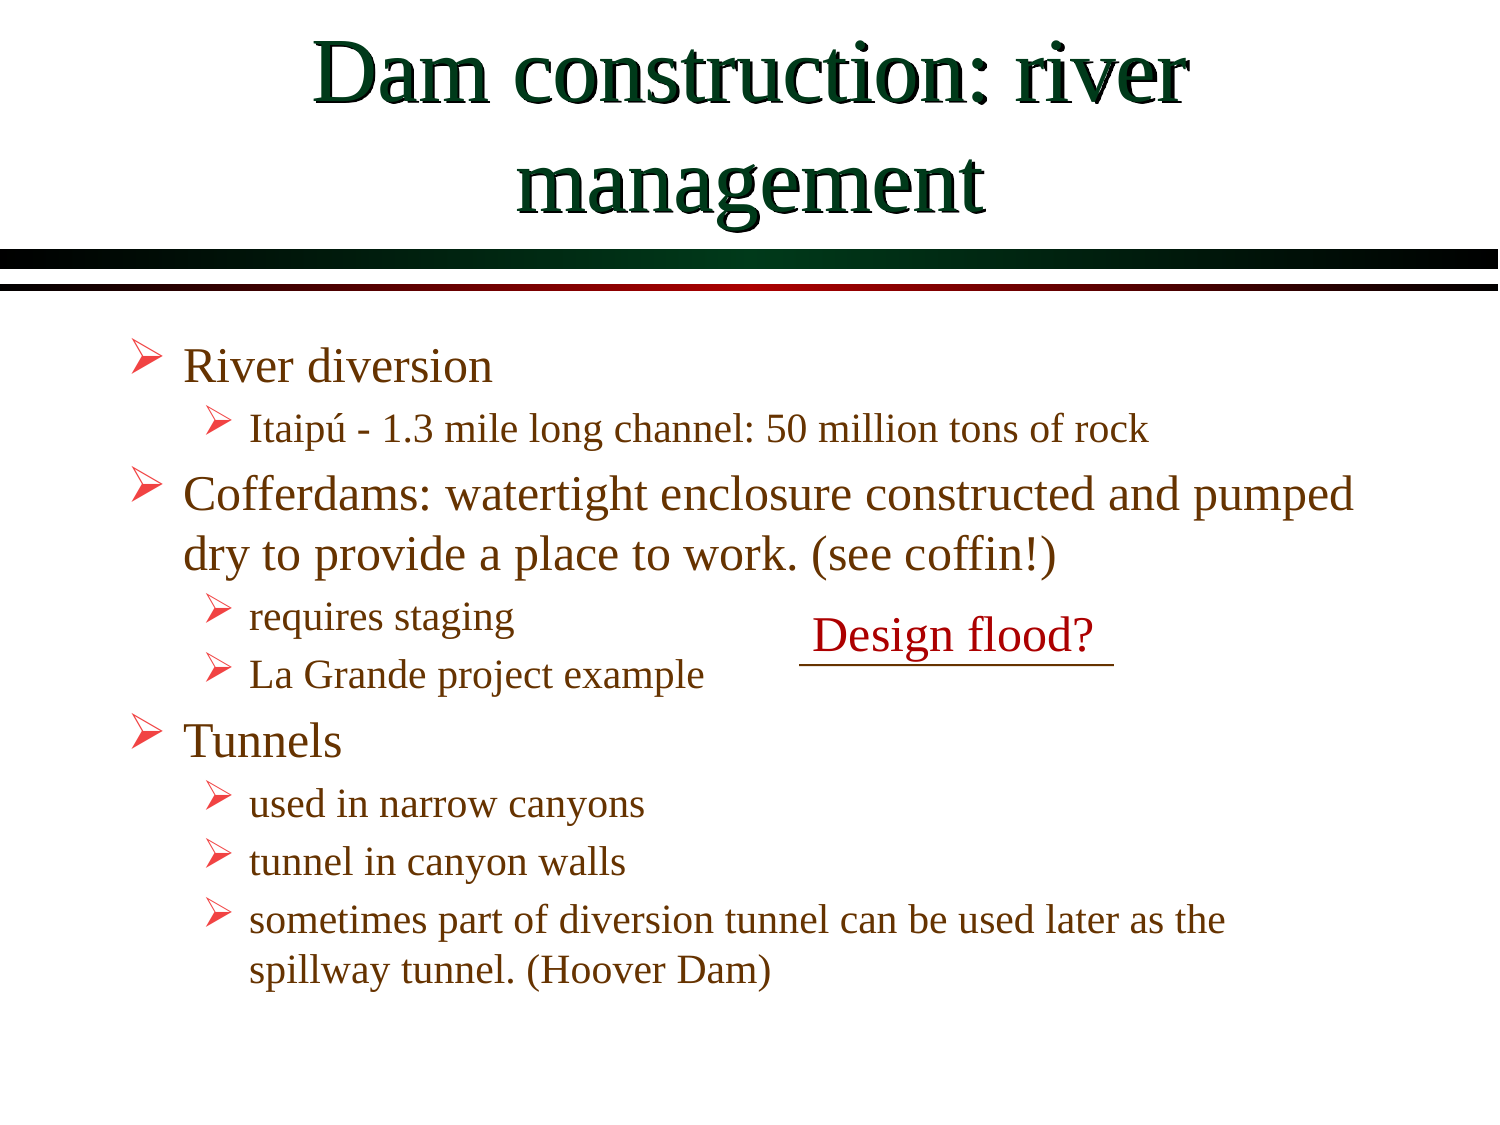

# Dam construction: river management
River diversion
Itaipú - 1.3 mile long channel: 50 million tons of rock
Cofferdams: watertight enclosure constructed and pumped dry to provide a place to work. (see coffin!)
requires staging
La Grande project example
Tunnels
used in narrow canyons
tunnel in canyon walls
sometimes part of diversion tunnel can be used later as the spillway tunnel. (Hoover Dam)
Design flood?